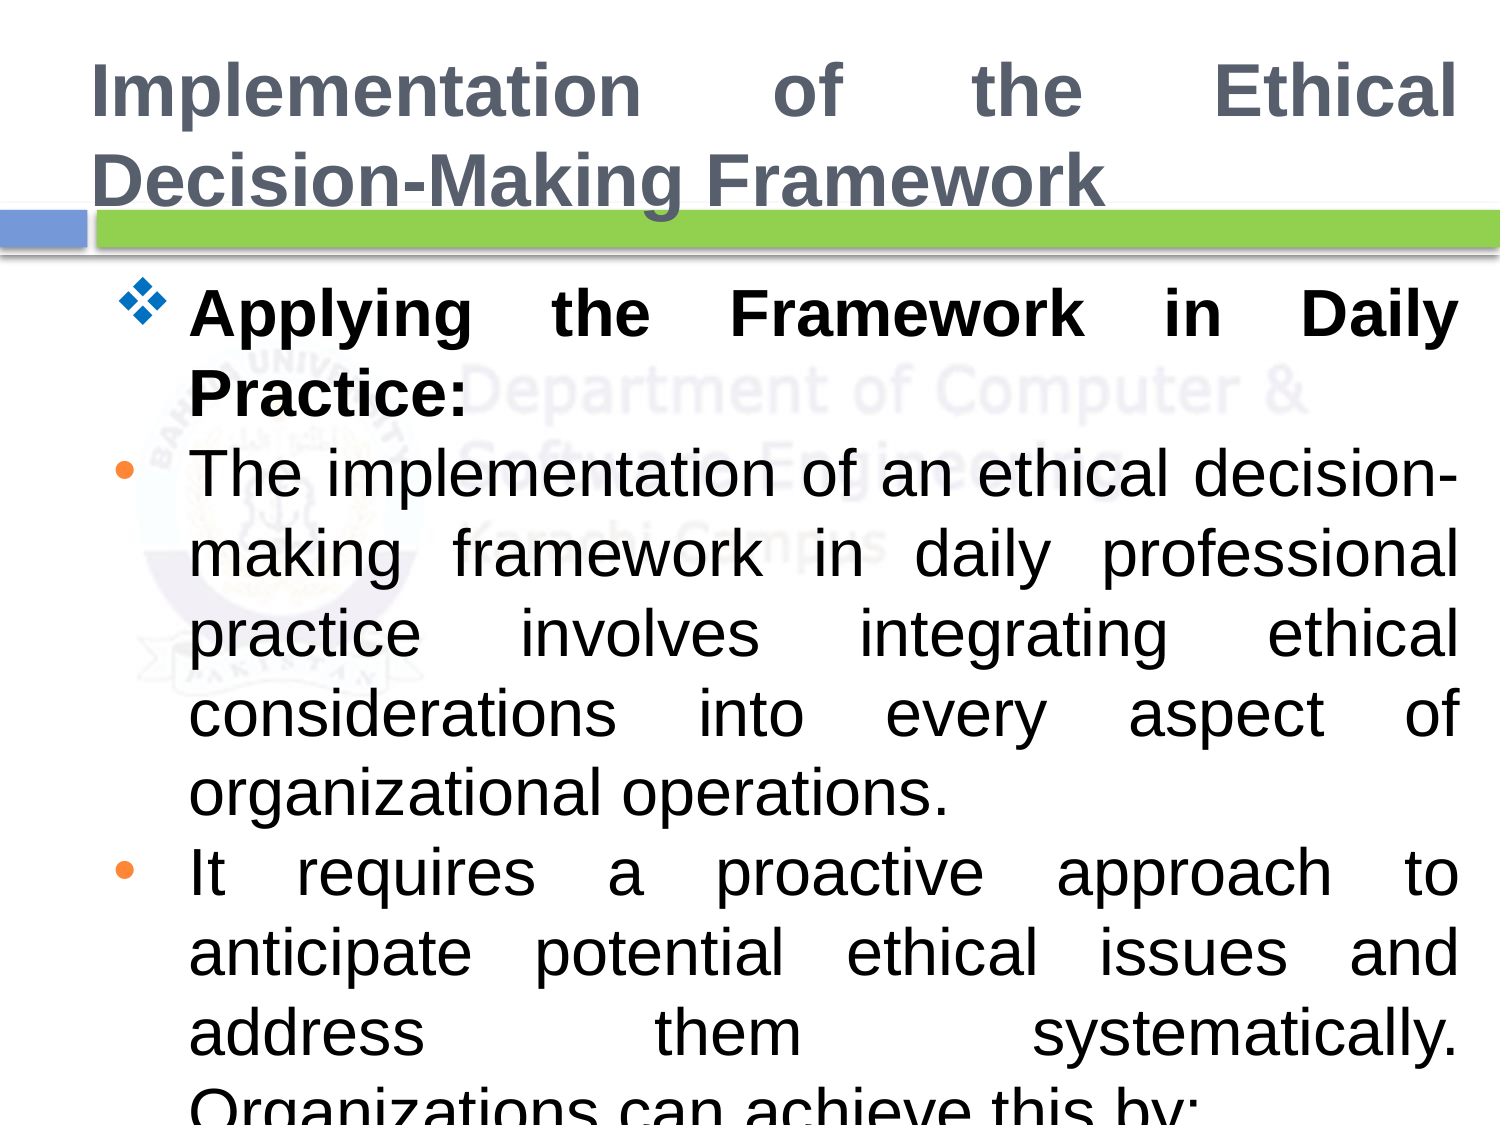

# Implementation of the Ethical Decision-Making Framework
Applying the Framework in Daily Practice:
The implementation of an ethical decision-making framework in daily professional practice involves integrating ethical considerations into every aspect of organizational operations.
It requires a proactive approach to anticipate potential ethical issues and address them systematically. Organizations can achieve this by: